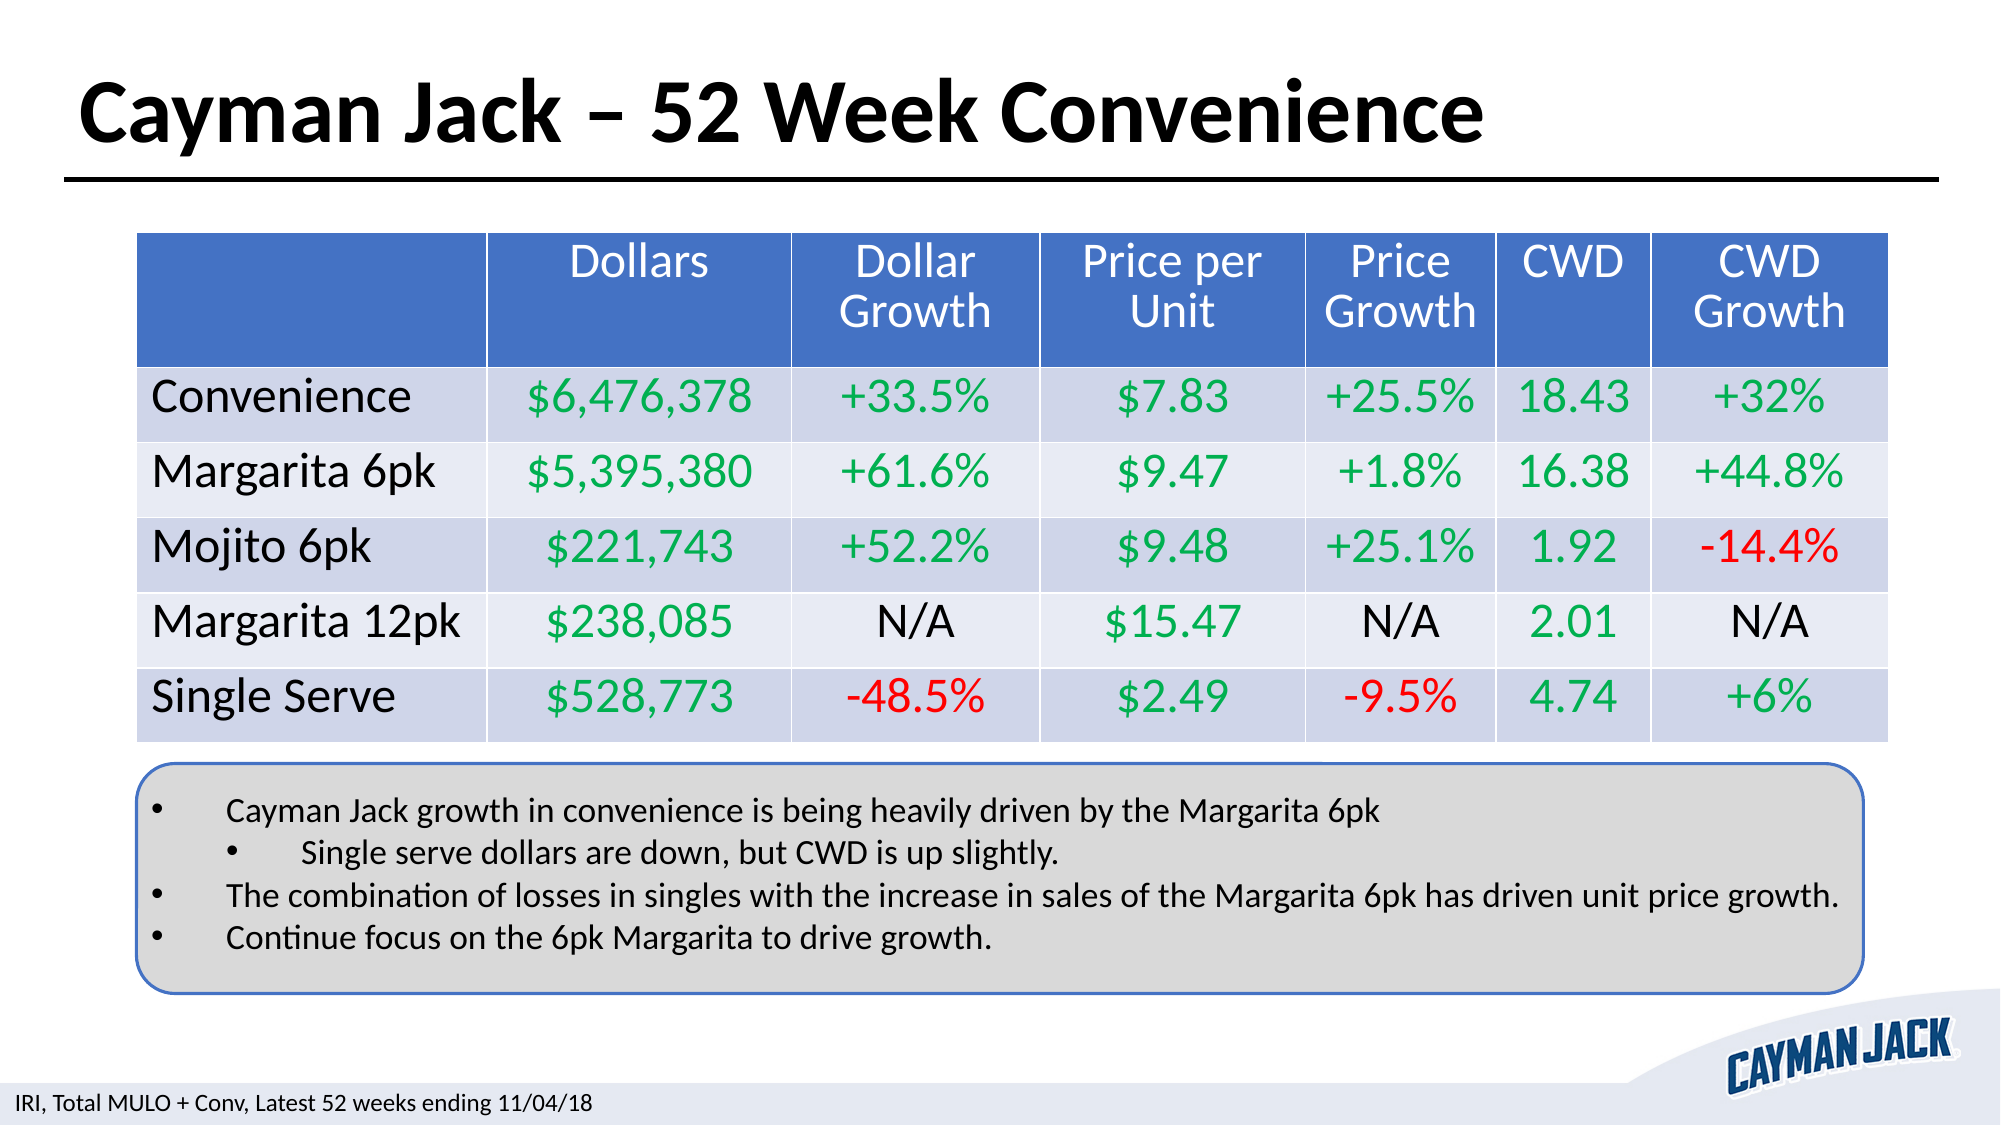

Cayman Jack – 52 Week Convenience
|  | Dollars | Dollar Growth | Price per Unit | Price Growth | CWD | CWD Growth |
| --- | --- | --- | --- | --- | --- | --- |
| Convenience | $6,476,378 | +33.5% | $7.83 | +25.5% | 18.43 | +32% |
| Margarita 6pk | $5,395,380 | +61.6% | $9.47 | +1.8% | 16.38 | +44.8% |
| Mojito 6pk | $221,743 | +52.2% | $9.48 | +25.1% | 1.92 | -14.4% |
| Margarita 12pk | $238,085 | N/A | $15.47 | N/A | 2.01 | N/A |
| Single Serve | $528,773 | -48.5% | $2.49 | -9.5% | 4.74 | +6% |

Cayman Jack growth in convenience is being heavily driven by the Margarita 6pk
Single serve dollars are down, but CWD is up slightly.
The combination of losses in singles with the increase in sales of the Margarita 6pk has driven unit price growth.
Continue focus on the 6pk Margarita to drive growth.
IRI, Total MULO + Conv, Latest 52 weeks ending 11/04/18